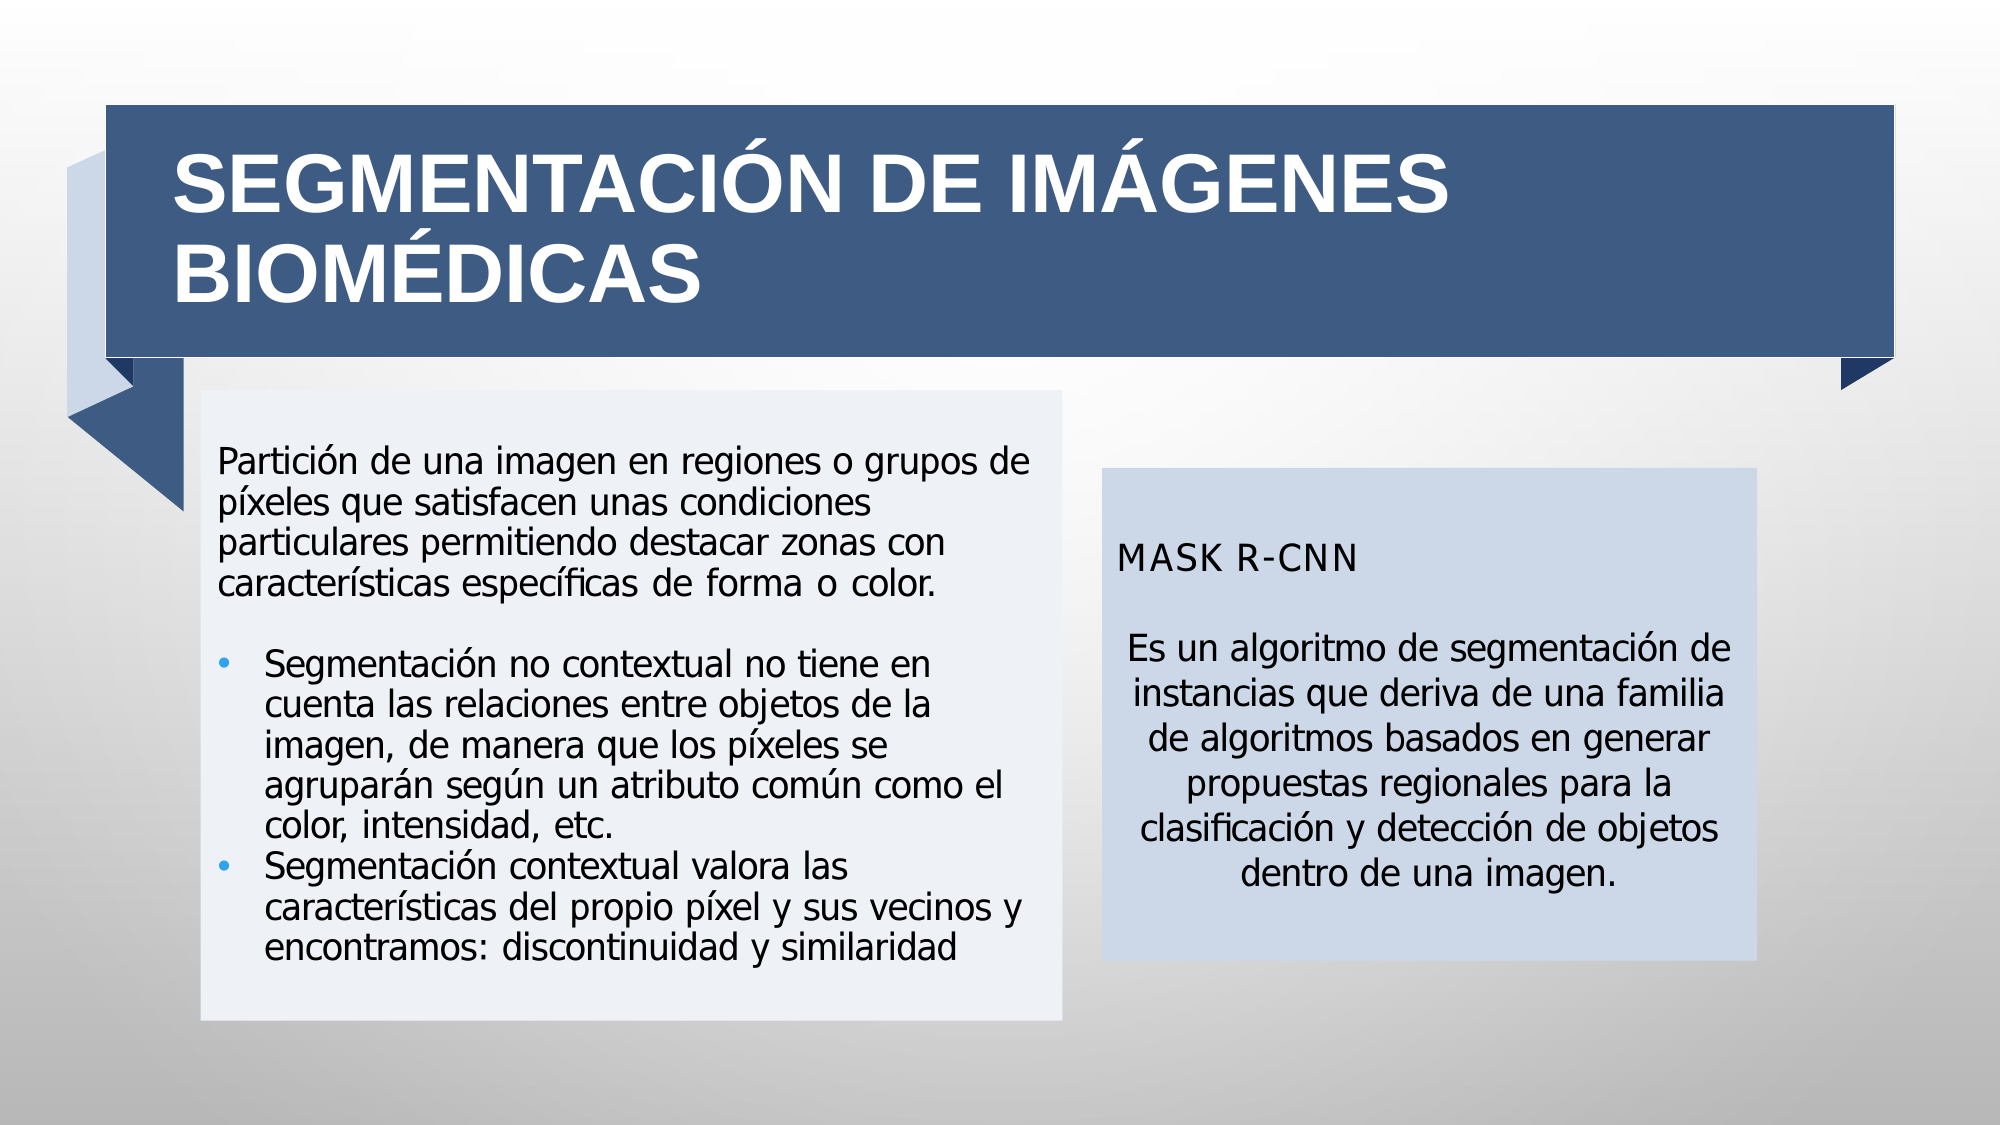

# SEGMENTACIÓN DE IMÁGENES BIOMÉDICAS

Partición de una imagen en regiones o grupos de píxeles que satisfacen unas condiciones particulares permitiendo destacar zonas con características específicas de forma o color.

Segmentación no contextual no tiene en cuenta las relaciones entre objetos de la imagen, de manera que los píxeles se agruparán según un atributo común como el color, intensidad, etc.
Segmentación contextual valora las características del propio píxel y sus vecinos y encontramos: discontinuidad y similaridad

MASK R-CNN

Es un algoritmo de segmentación de instancias que deriva de una familia de algoritmos basados en generar propuestas regionales para la clasificación y detección de objetos dentro de una imagen.